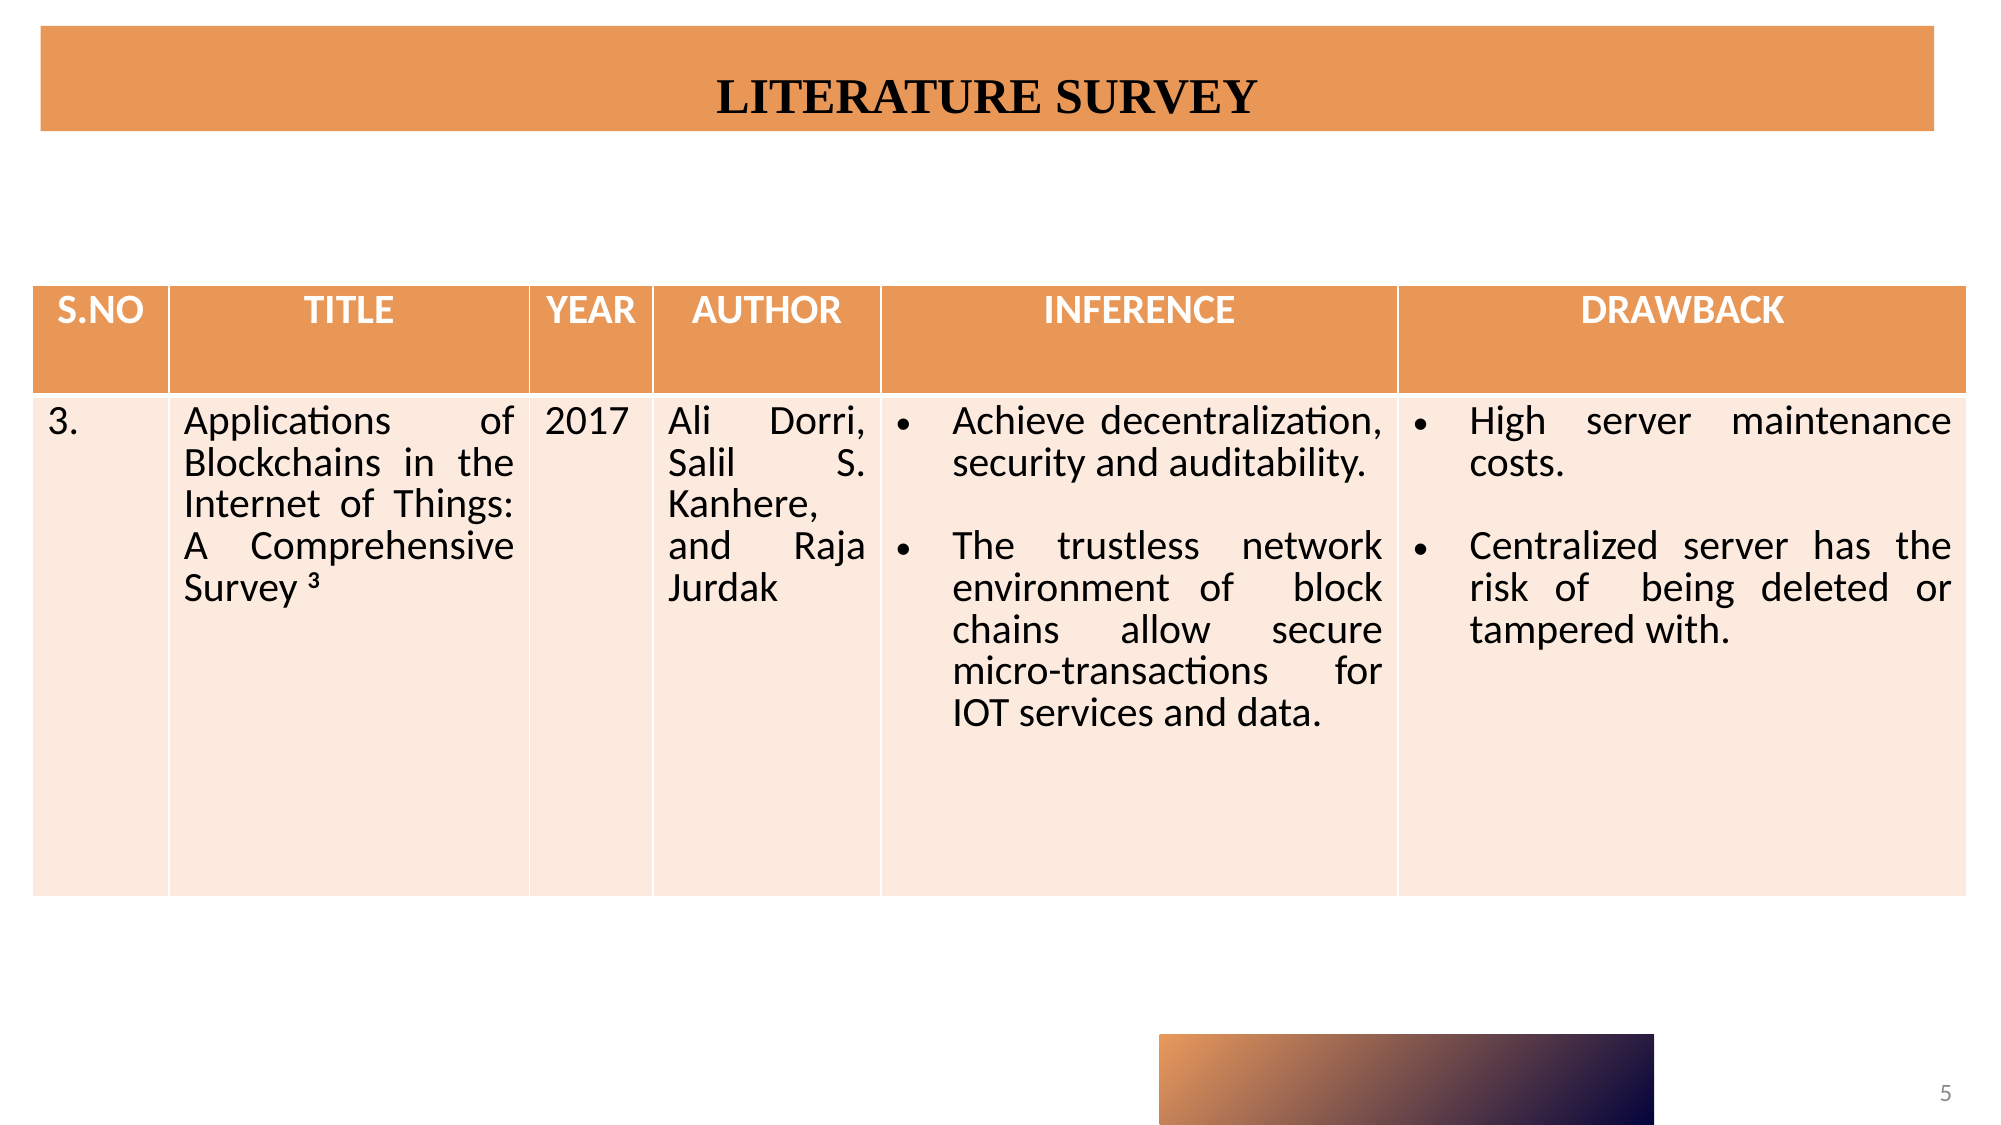

# LITERATURE SURVEY
| S.NO | TITLE | YEAR | AUTHOR | INFERENCE | DRAWBACK |
| --- | --- | --- | --- | --- | --- |
| 3. | Applications of Blockchains in the Internet of Things: A Comprehensive Survey 3 | 2017 | Ali Dorri, Salil S. Kanhere, and Raja Jurdak | Achieve decentralization, security and auditability. The trustless network environment of block chains allow secure micro-transactions for IOT services and data. | High server maintenance costs. Centralized server has the risk of being deleted or tampered with. |
5